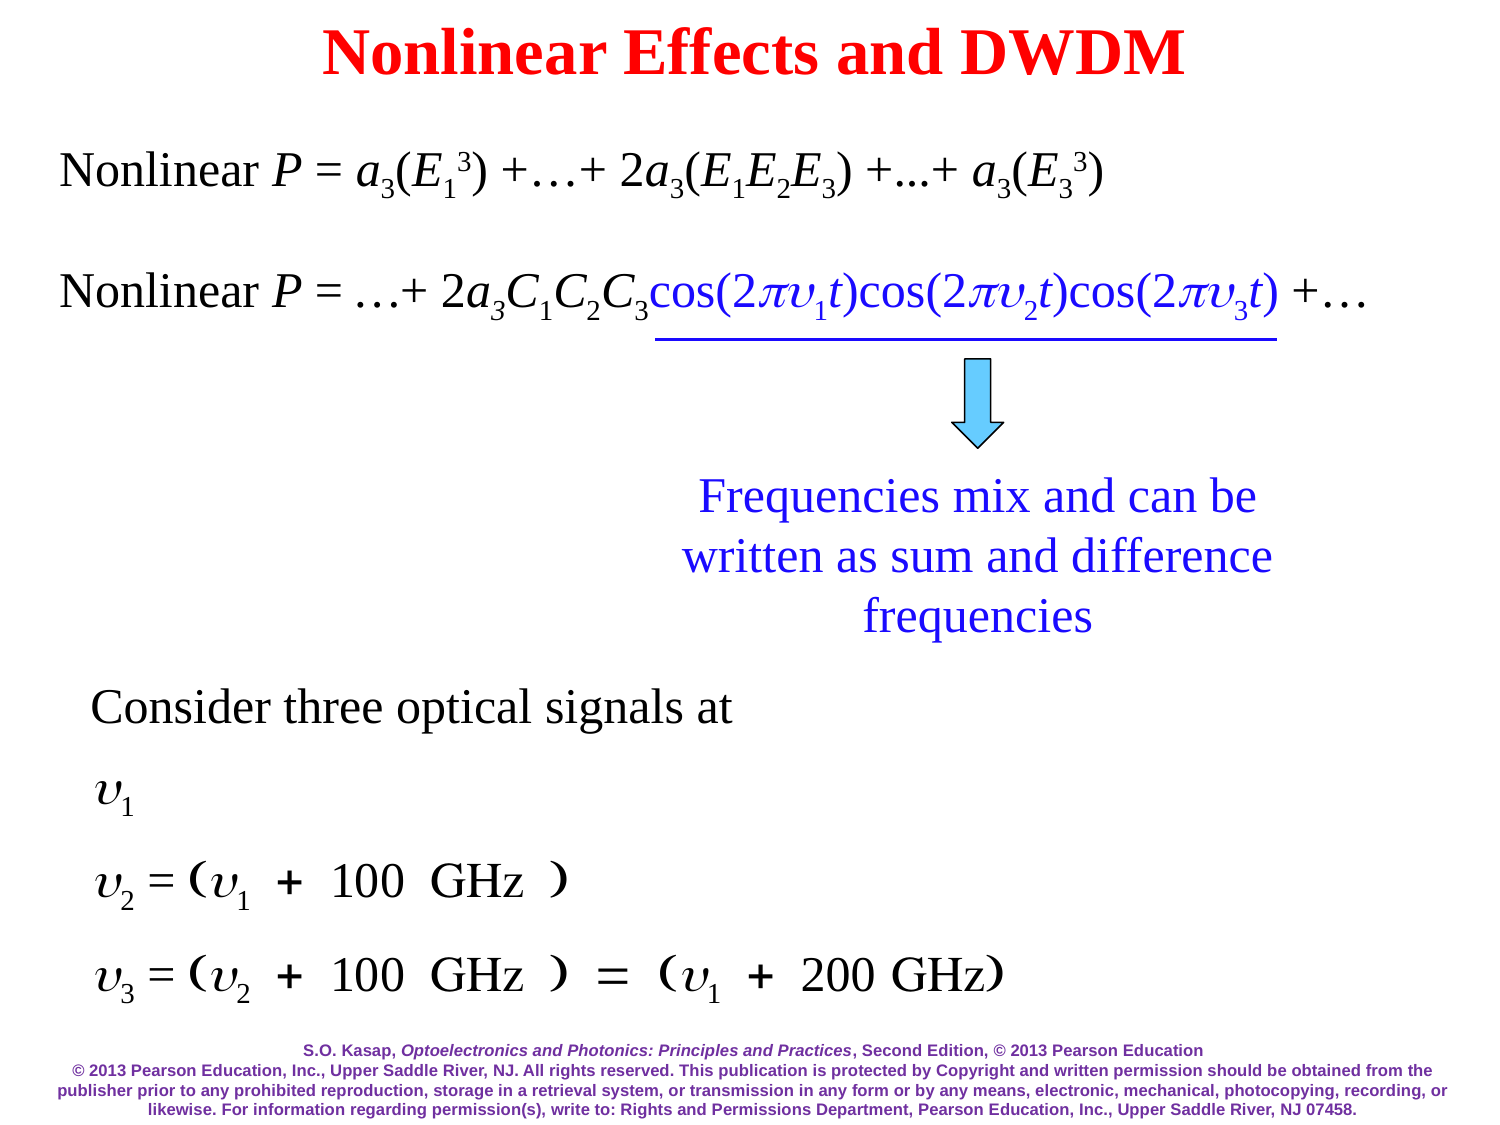

# Nonlinear Effects and DWDM
Nonlinear P = a3(E13) +…+ 2a3(E1E2E3) +...+ a3(E33)
Nonlinear P = …+ 2a3C1C2C3cos(2πυ1t)cos(2πυ2t)cos(2πυ3t) +…

Frequencies mix and can be written as sum and difference frequencies
Consider three optical signals at
υ1
υ2 = (υ1 + 100 GHz )
υ3 = (υ2 + 100 GHz ) = (υ1 + 200 GHz)